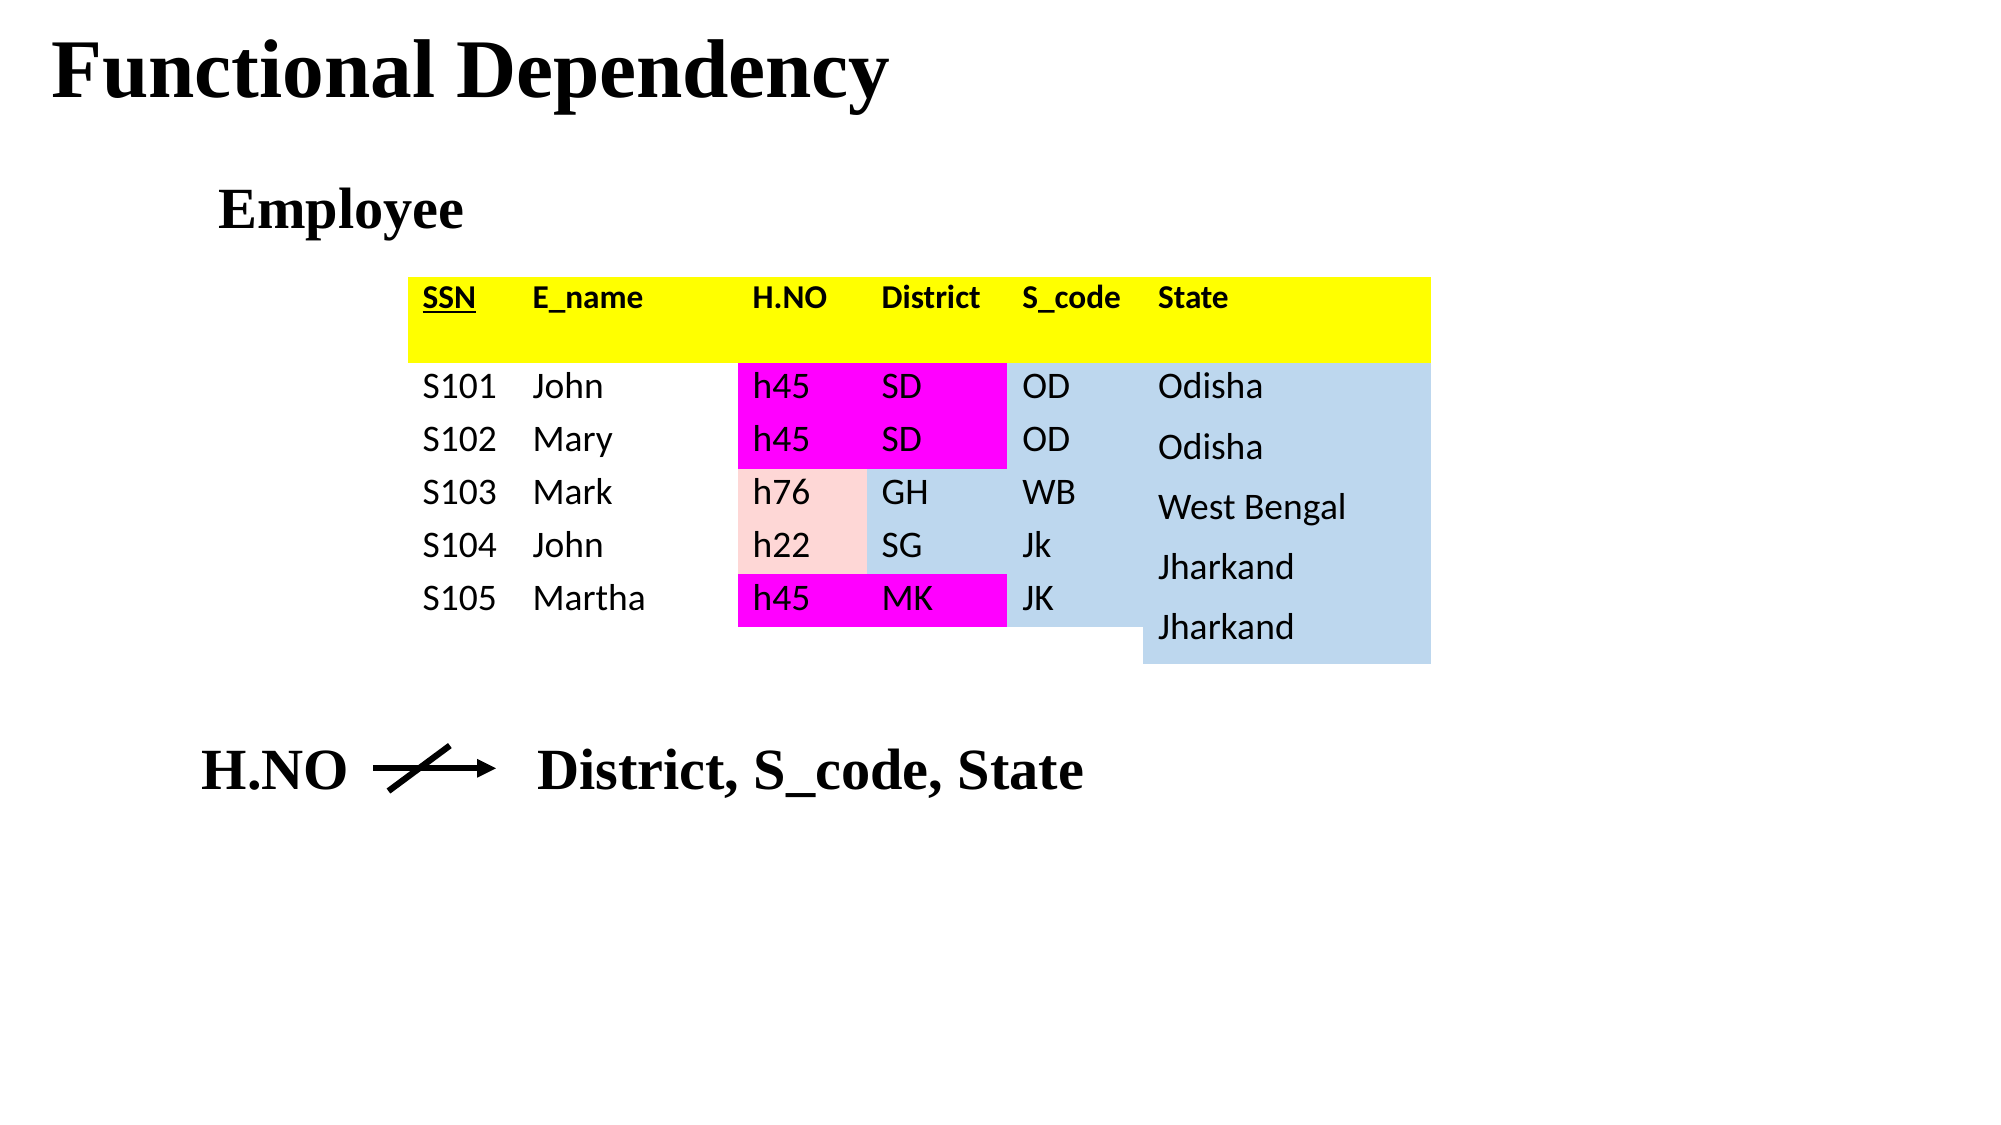

Functional Dependency

Employee
| State |
| --- |
| Odisha |
| Odisha |
| West Bengal |
| Jharkand |
| Jharkand |
| SSN | E\_name | H.NO | District | S\_code |
| --- | --- | --- | --- | --- |
| S101 | John | h45 | SD | OD |
| S102 | Mary | h45 | SD | OD |
| S103 | Mark | h76 | GH | WB |
| S104 | John | h22 | SG | Jk |
| S105 | Martha | h45 | MK | JK |
H.NO             District, S_code, State